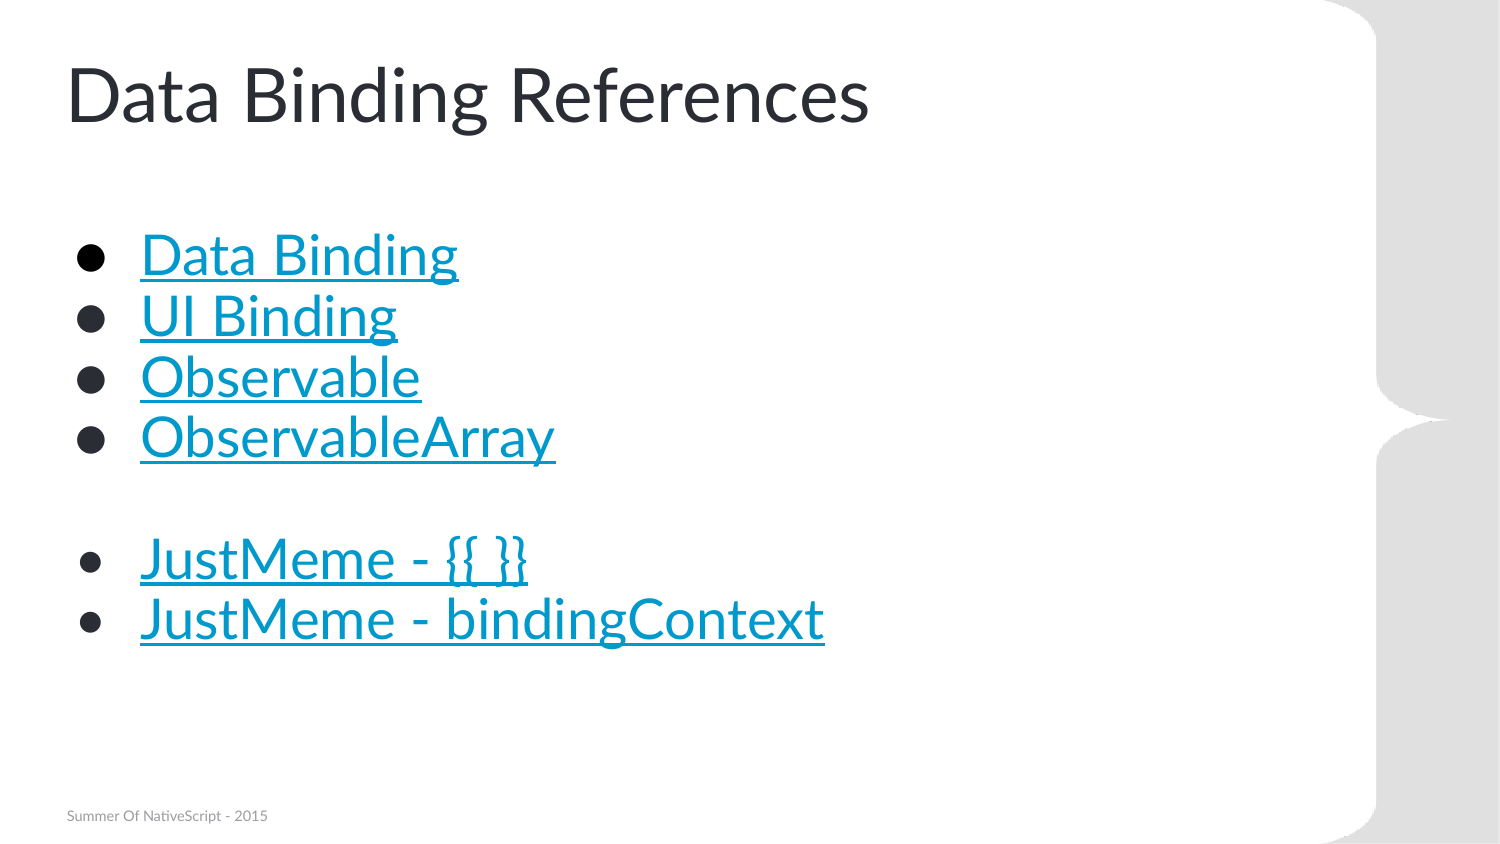

# Data Binding References
Data Binding
UI Binding
Observable
ObservableArray

JustMeme - {{ }}
JustMeme - bindingContext